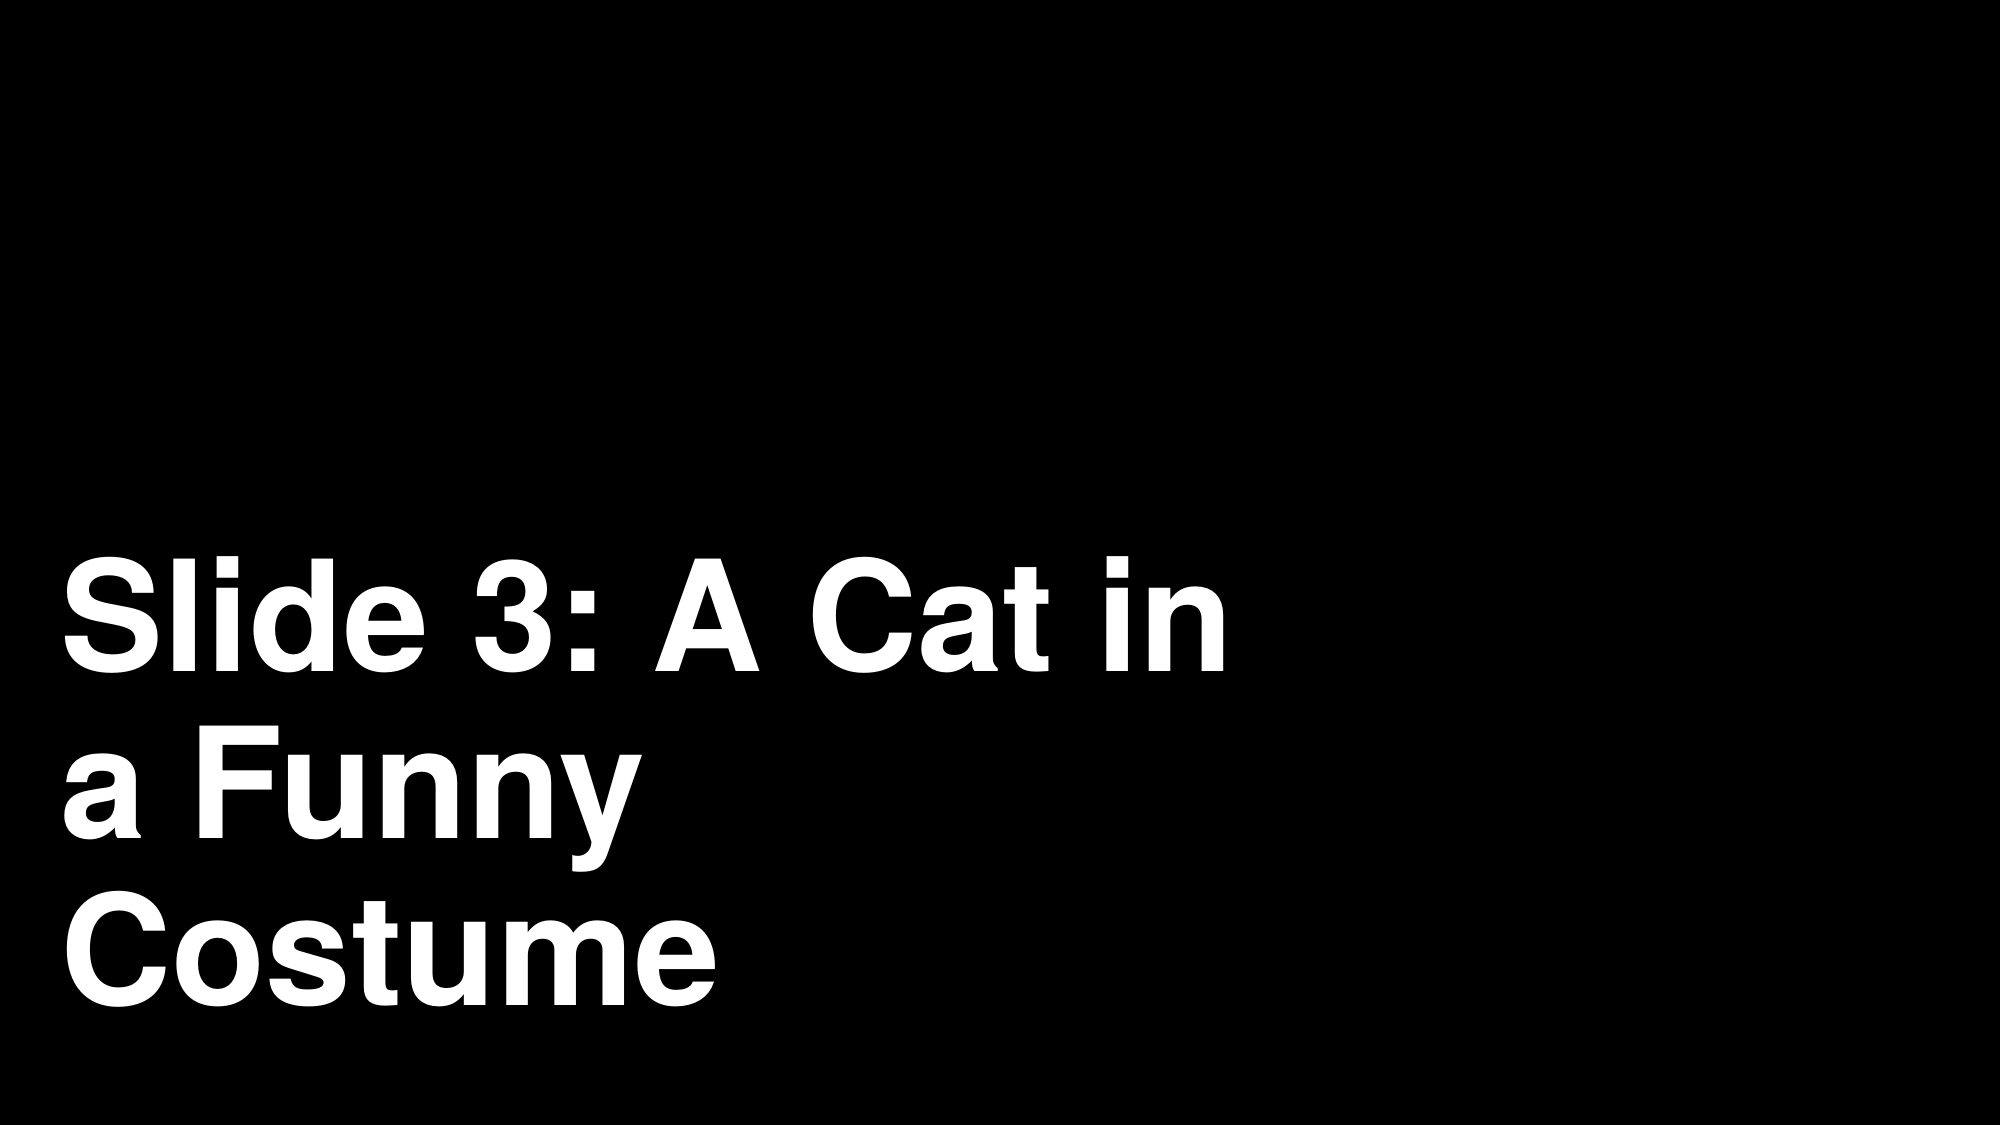

# Slide 3: A Cat in a Funny Costume